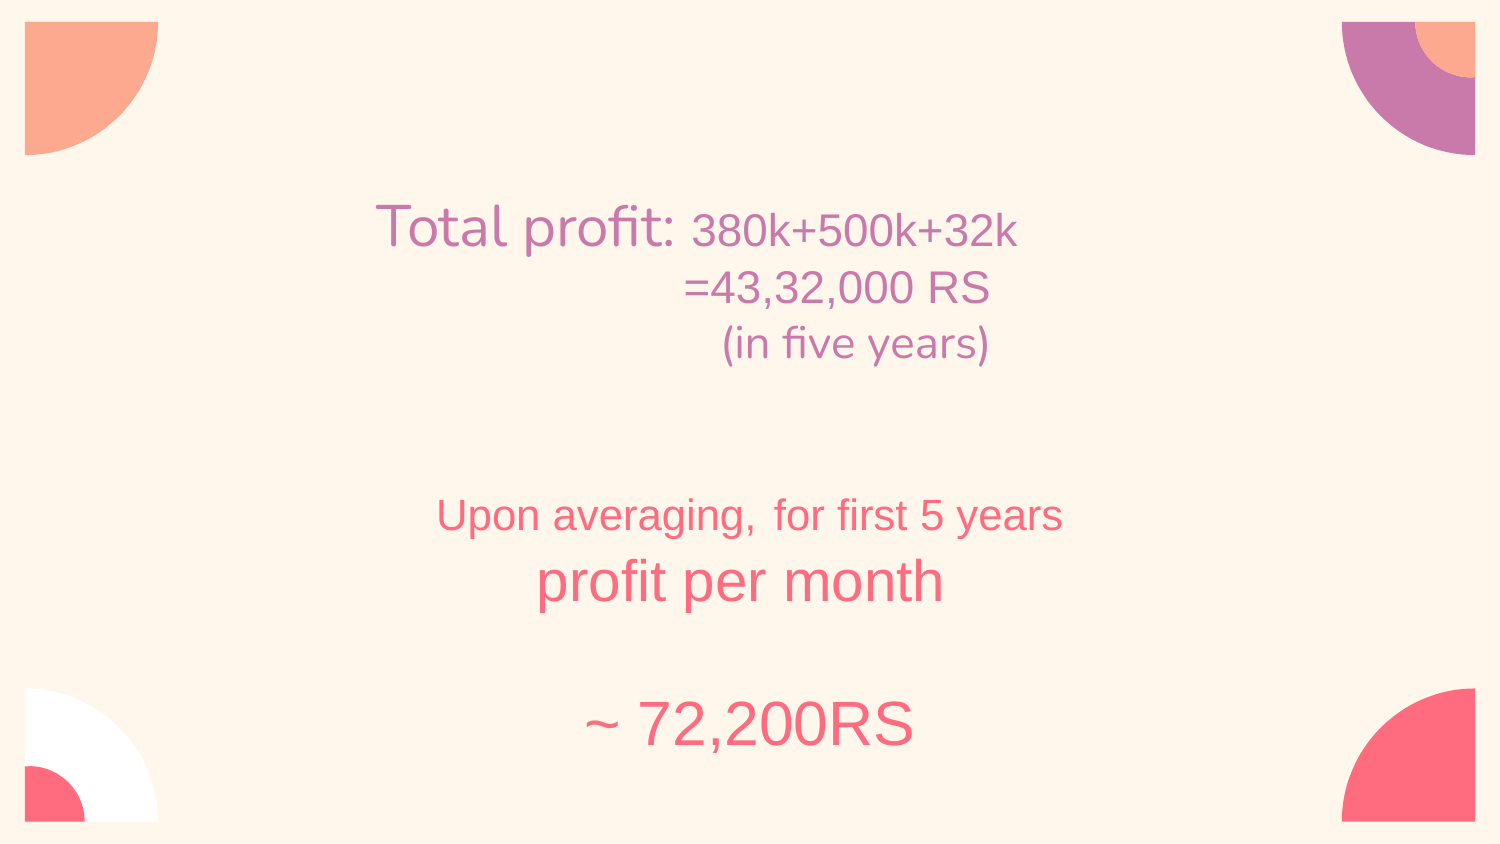

Total profit: 380k+500k+32k
                              =43,32,000 RS
                                          (in five years)
Upon averaging, for first 5 years
profit per month

~ 72,200RS